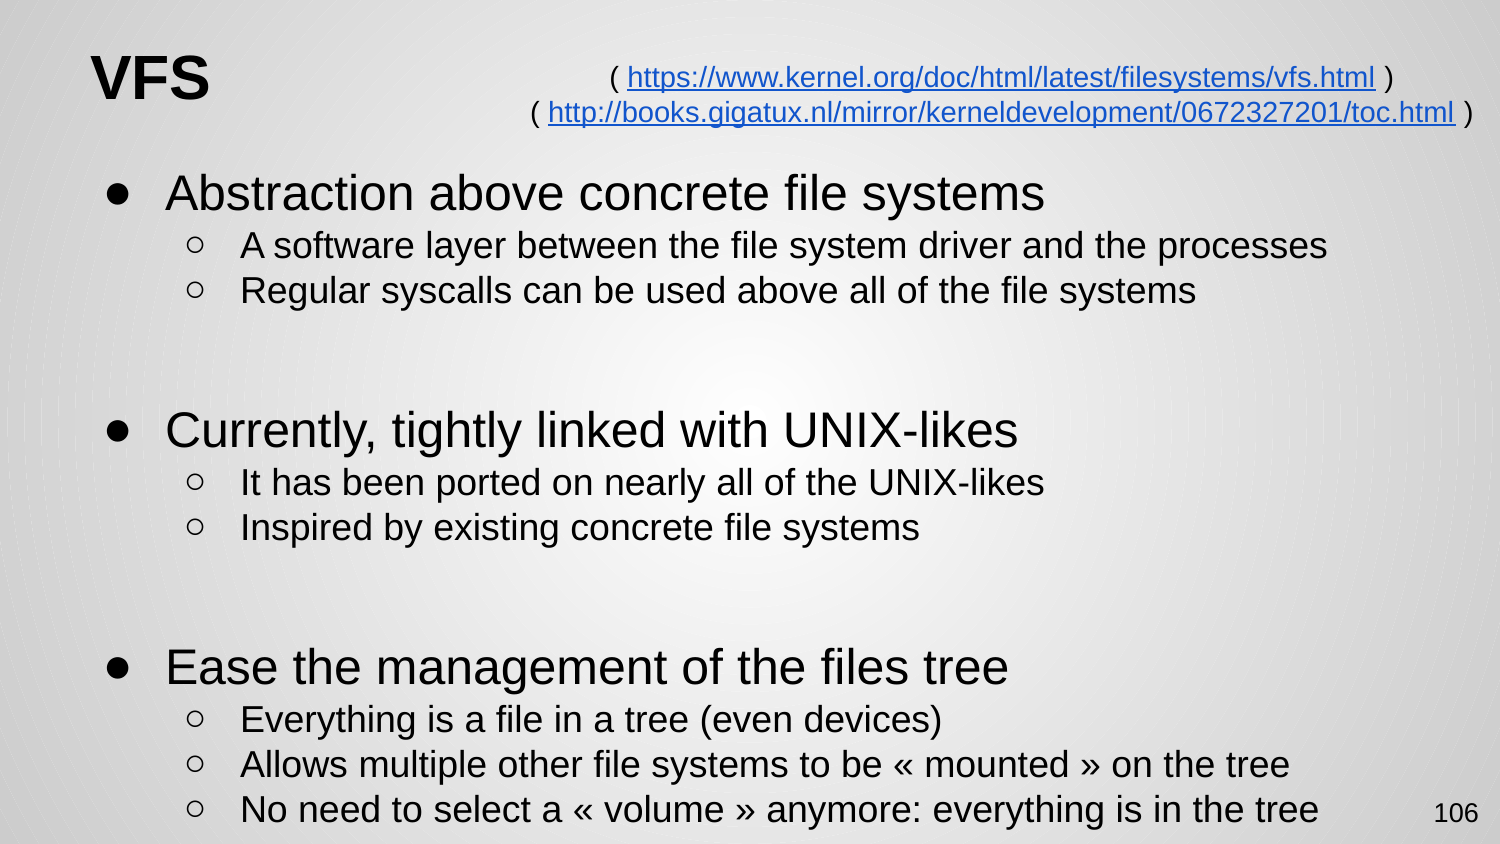

# VFS
( https://www.kernel.org/doc/html/latest/filesystems/vfs.html )
( http://books.gigatux.nl/mirror/kerneldevelopment/0672327201/toc.html )
Abstraction above concrete file systems
A software layer between the file system driver and the processes
Regular syscalls can be used above all of the file systems

Currently, tightly linked with UNIX-likes
It has been ported on nearly all of the UNIX-likes
Inspired by existing concrete file systems

Ease the management of the files tree
Everything is a file in a tree (even devices)
Allows multiple other file systems to be « mounted » on the tree
No need to select a « volume » anymore: everything is in the tree
106